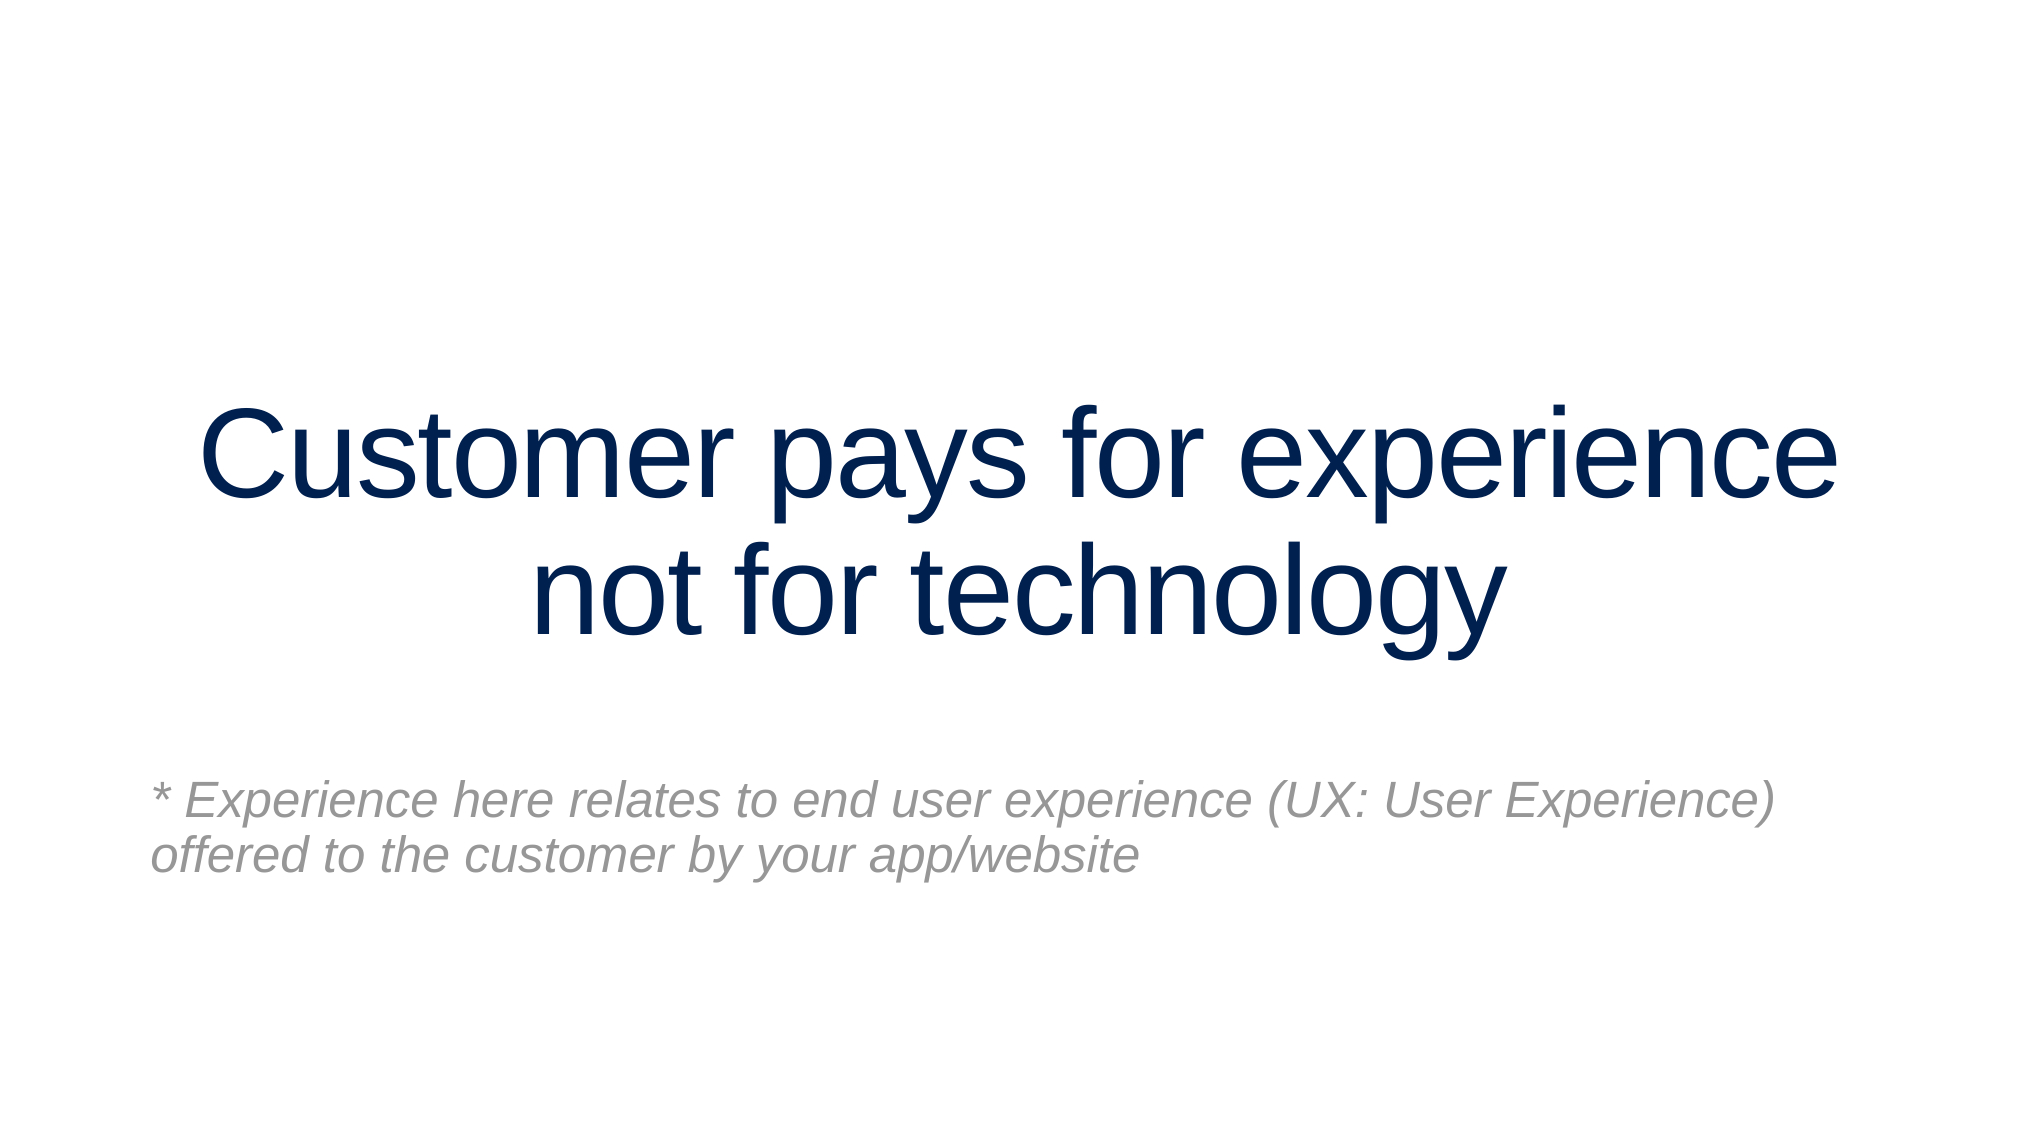

# Customer pays for experience not for technology
* Experience here relates to end user experience (UX: User Experience) offered to the customer by your app/website